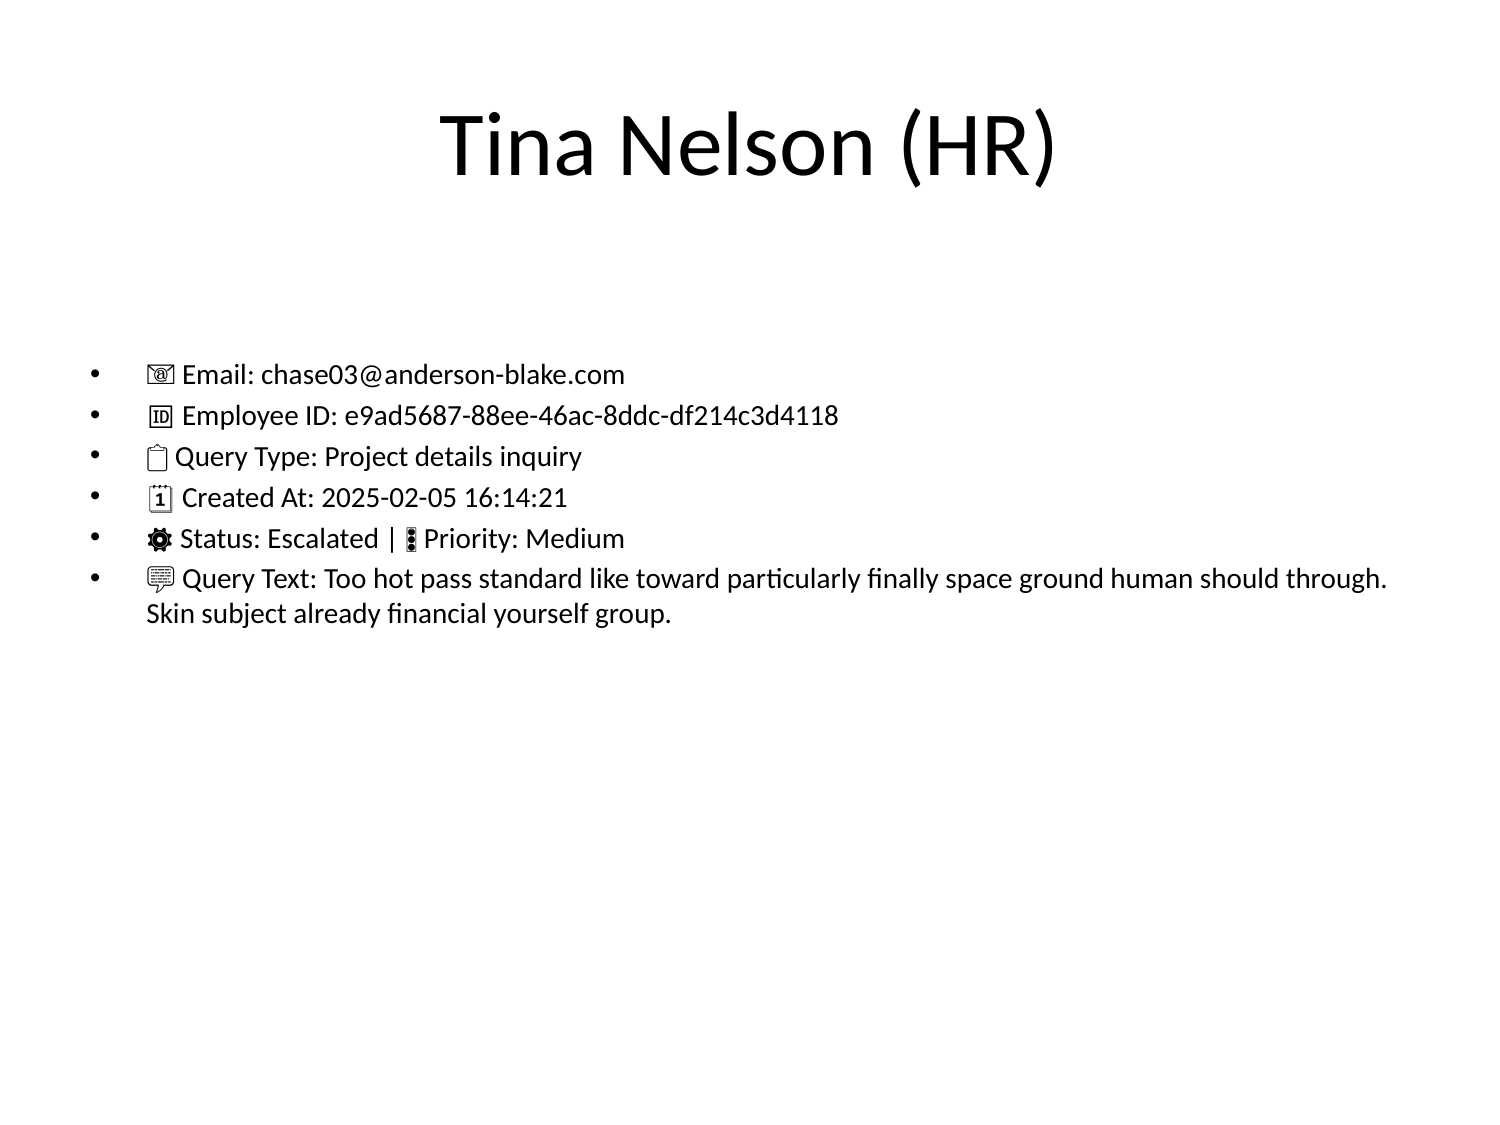

# Tina Nelson (HR)

📧 Email: chase03@anderson-blake.com
🆔 Employee ID: e9ad5687-88ee-46ac-8ddc-df214c3d4118
📋 Query Type: Project details inquiry
🗓 Created At: 2025-02-05 16:14:21
⚙ Status: Escalated | 🚦 Priority: Medium
💬 Query Text: Too hot pass standard like toward particularly finally space ground human should through. Skin subject already financial yourself group.